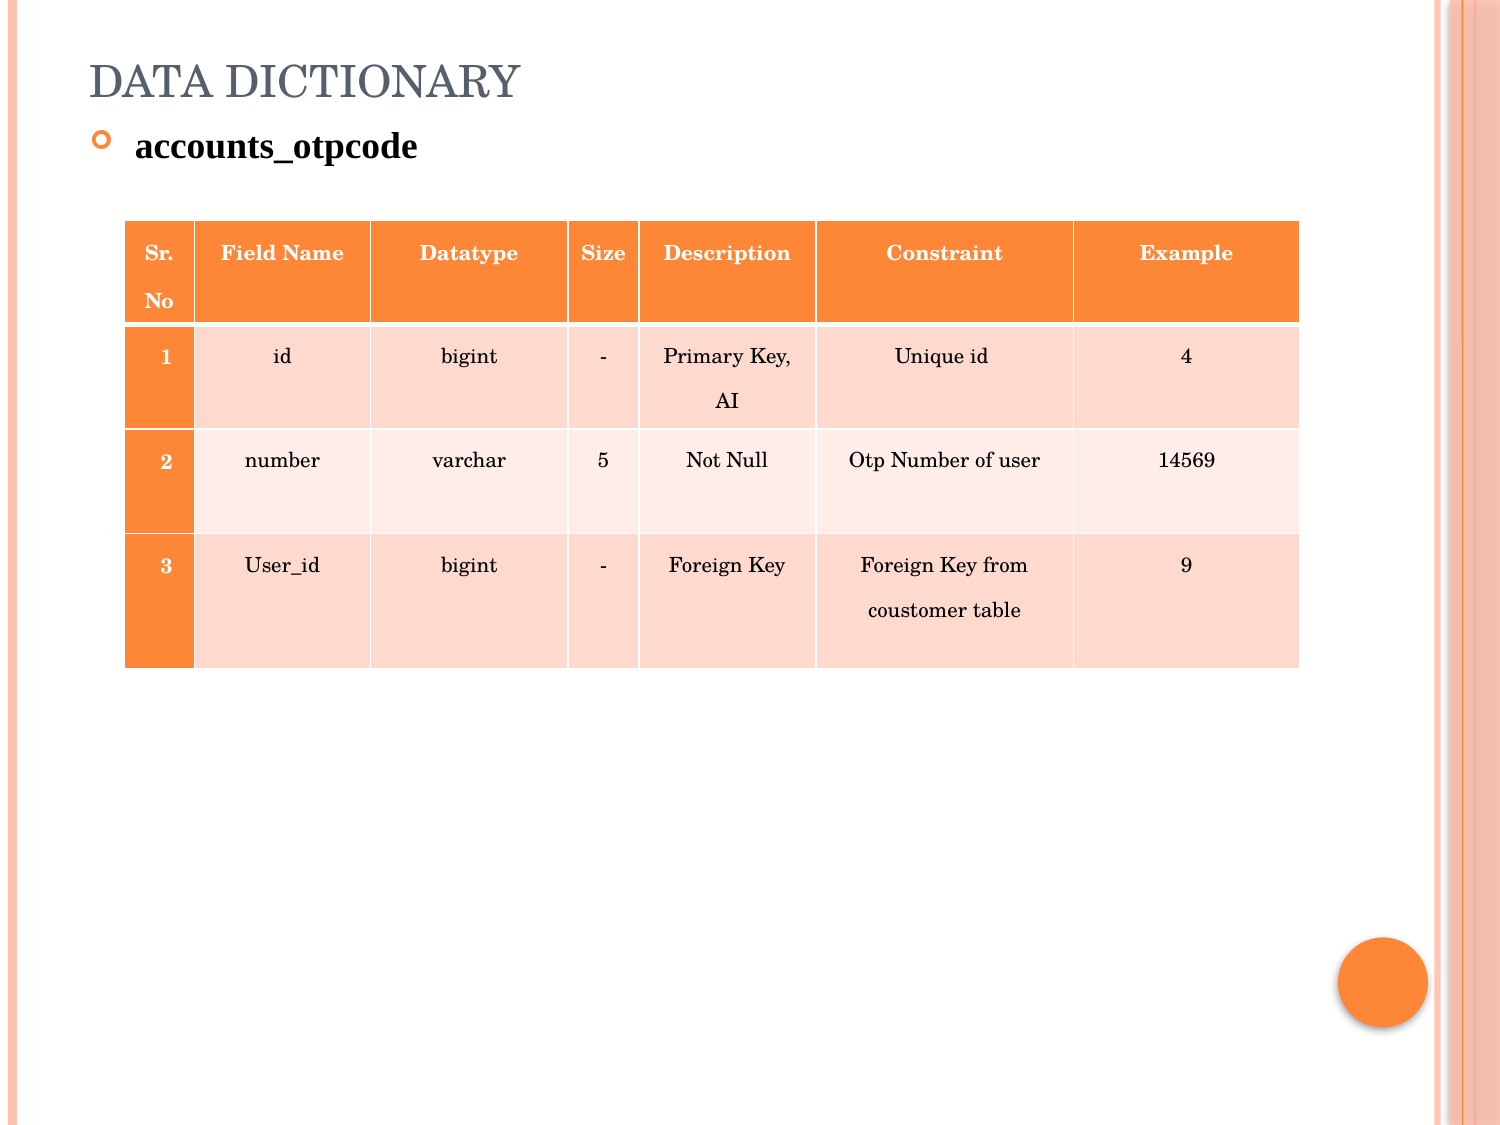

# Data Dictionary
accounts_otpcode

| Sr. No | Field Name | Datatype | Size | Description | Constraint | Example |
| --- | --- | --- | --- | --- | --- | --- |
| 1 | id | bigint | - | Primary Key, AI | Unique id | 4 |
| 2 | number | varchar | 5 | Not Null | Otp Number of user | 14569 |
| 3 | User\_id | bigint | - | Foreign Key | Foreign Key from coustomer table | 9 |